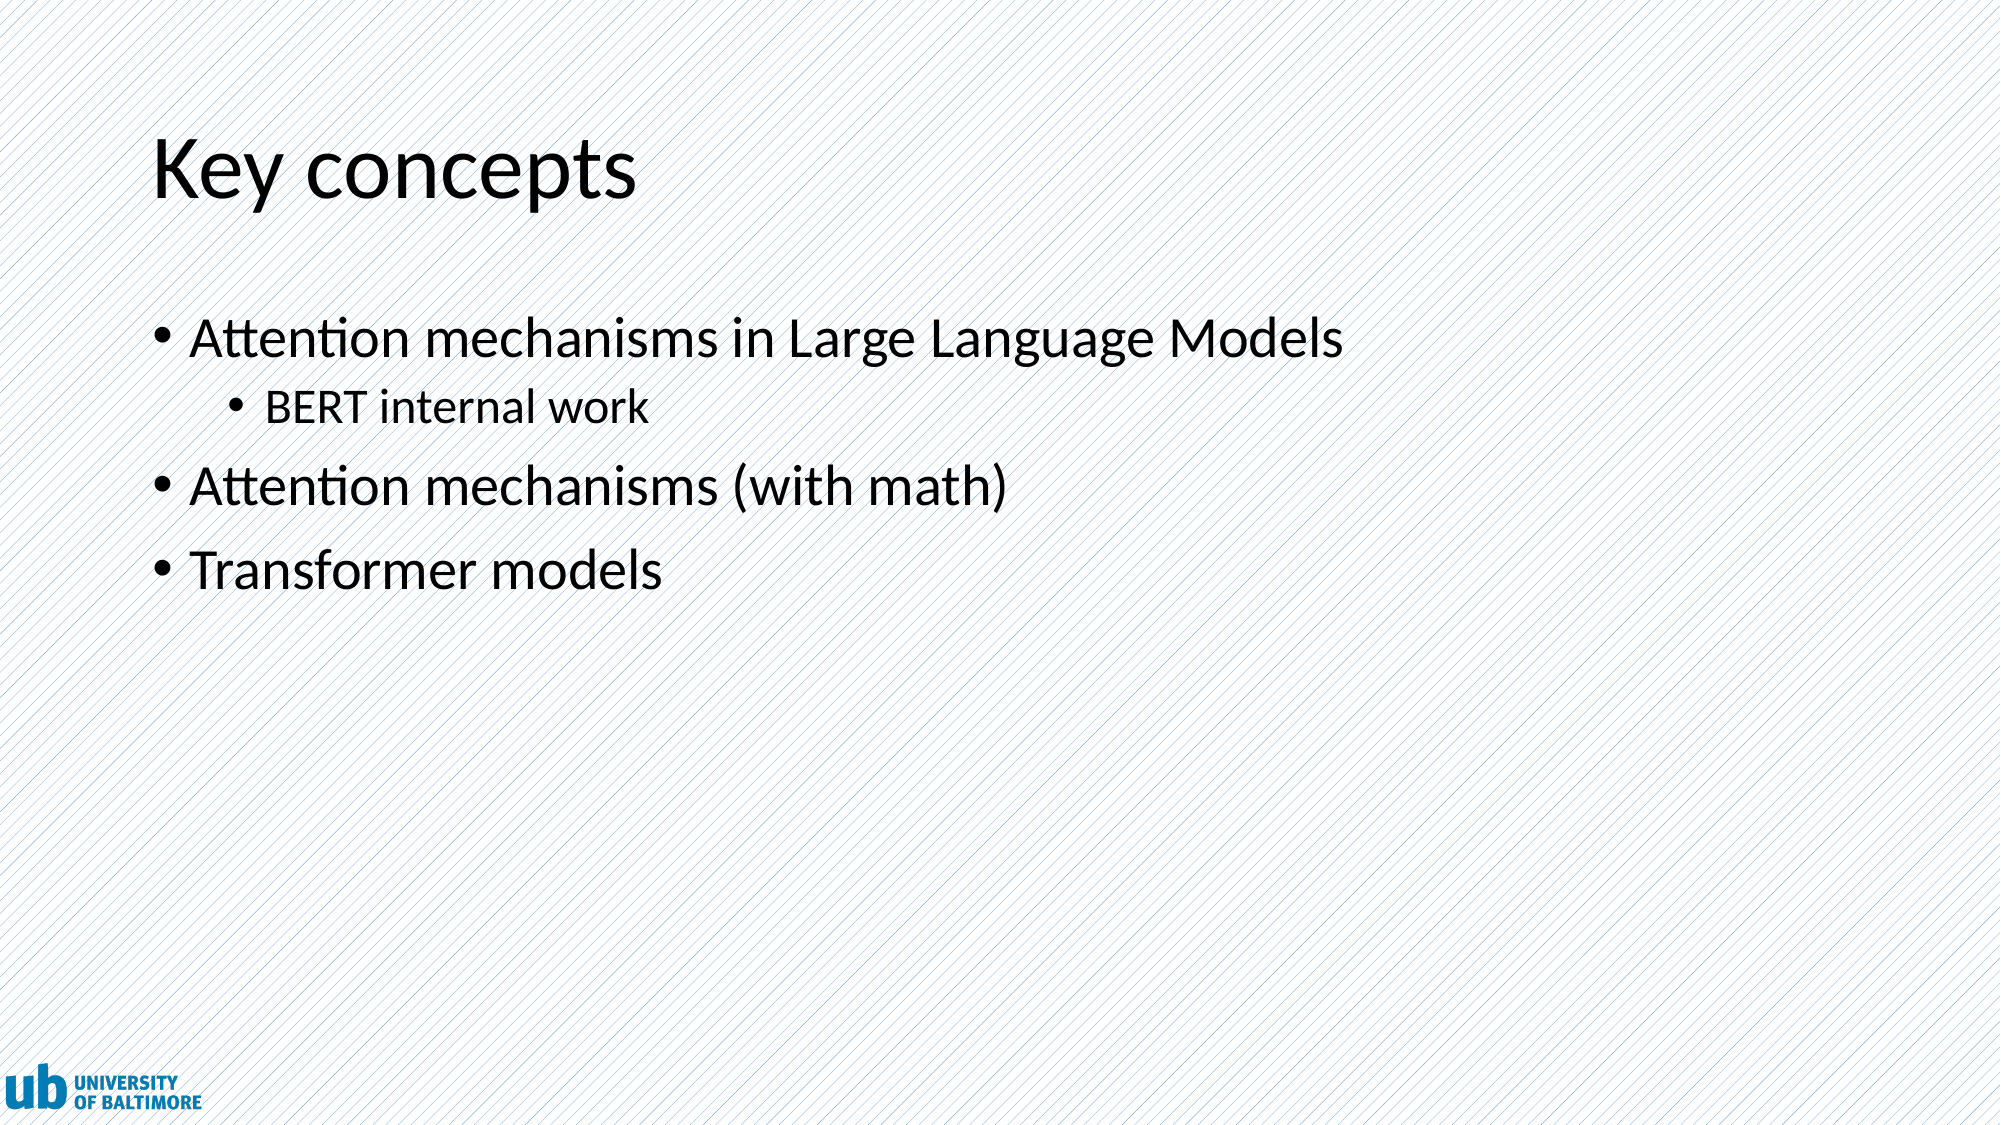

# Key concepts
Attention mechanisms in Large Language Models
BERT internal work
Attention mechanisms (with math)
Transformer models